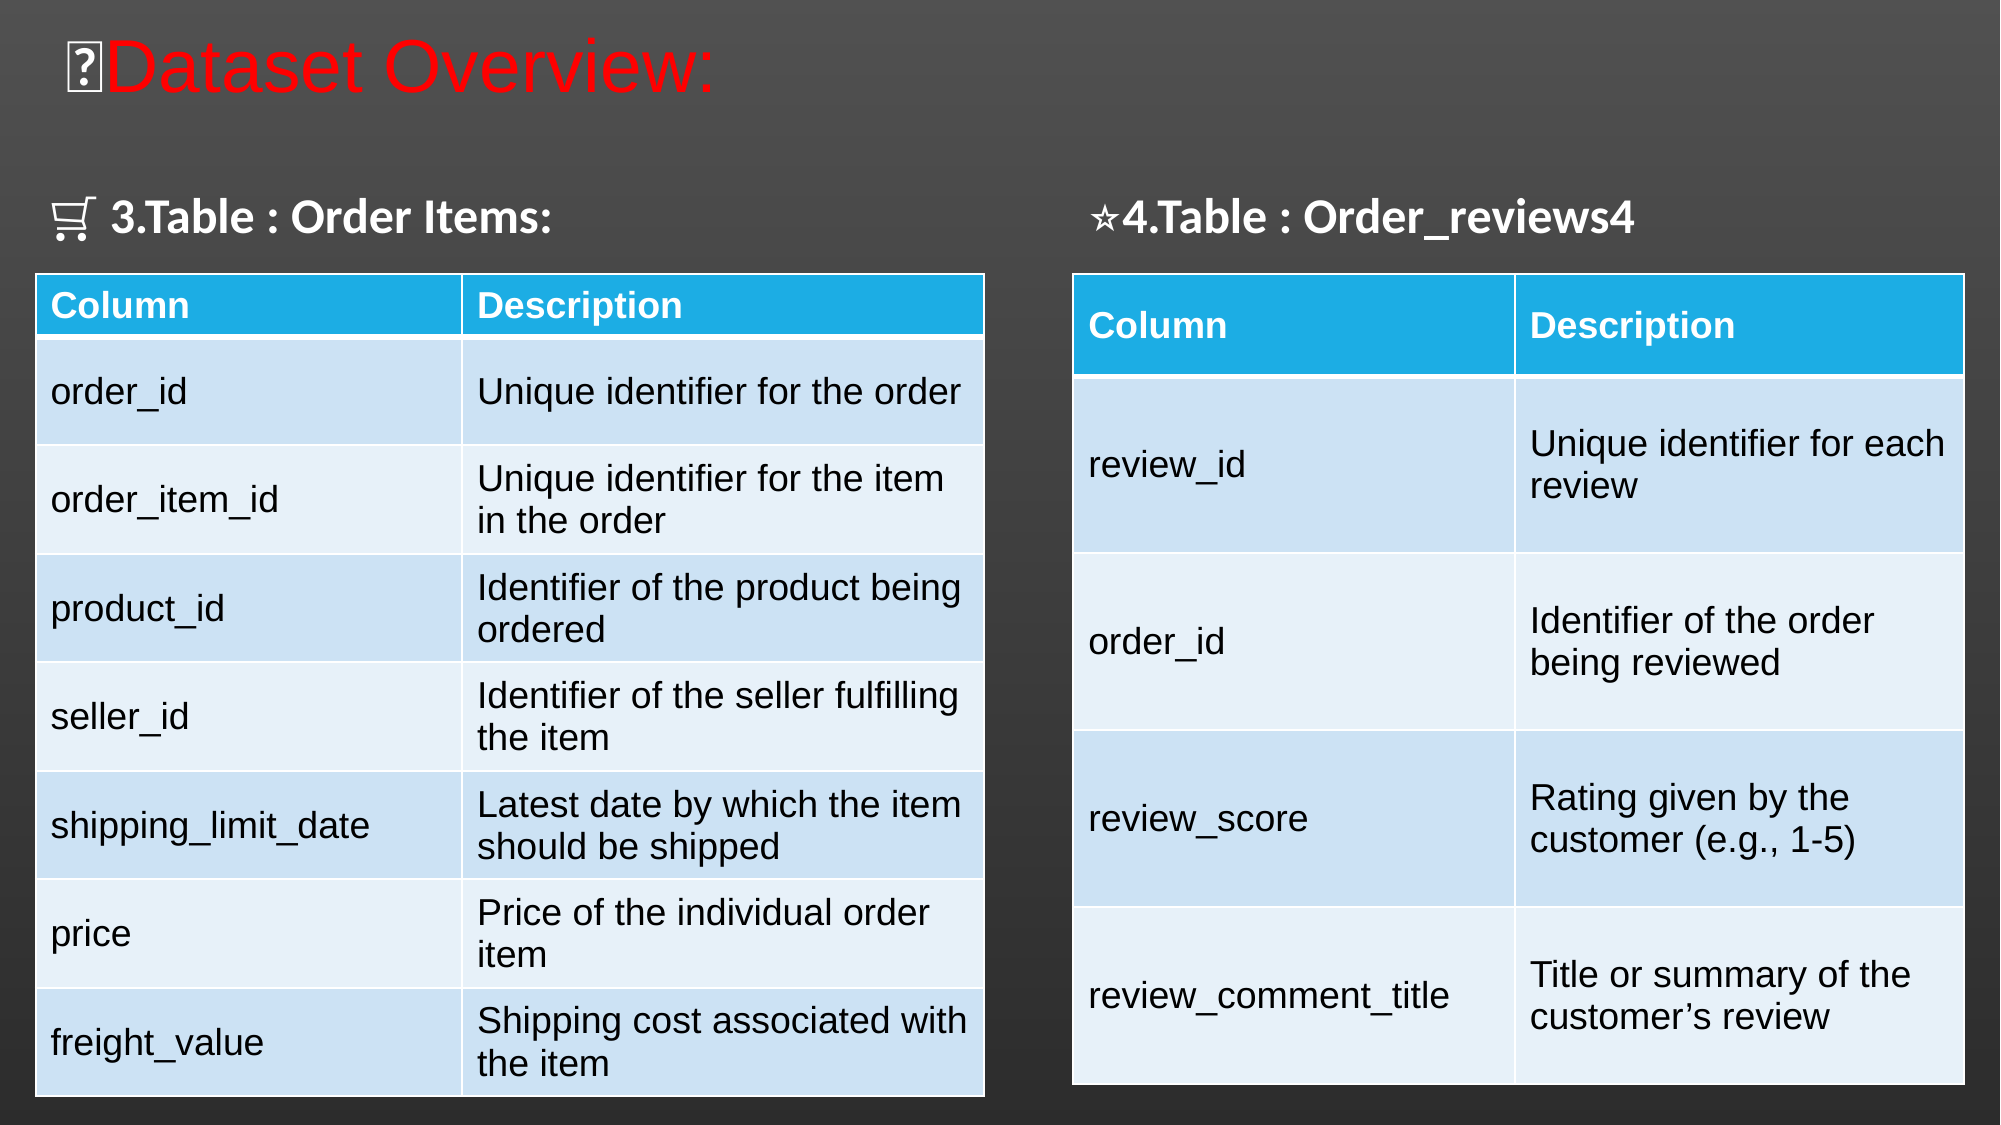

# 🧩Dataset Overview:
⭐4.Table : Order_reviews4
🛒 3.Table : Order Items:
| Column | Description |
| --- | --- |
| order\_id | Unique identifier for the order |
| order\_item\_id | Unique identifier for the item in the order |
| product\_id | Identifier of the product being ordered |
| seller\_id | Identifier of the seller fulfilling the item |
| shipping\_limit\_date | Latest date by which the item should be shipped |
| price | Price of the individual order item |
| freight\_value | Shipping cost associated with the item |
| Column | Description |
| --- | --- |
| review\_id | Unique identifier for each review |
| order\_id | Identifier of the order being reviewed |
| review\_score | Rating given by the customer (e.g., 1-5) |
| review\_comment\_title | Title or summary of the customer’s review |